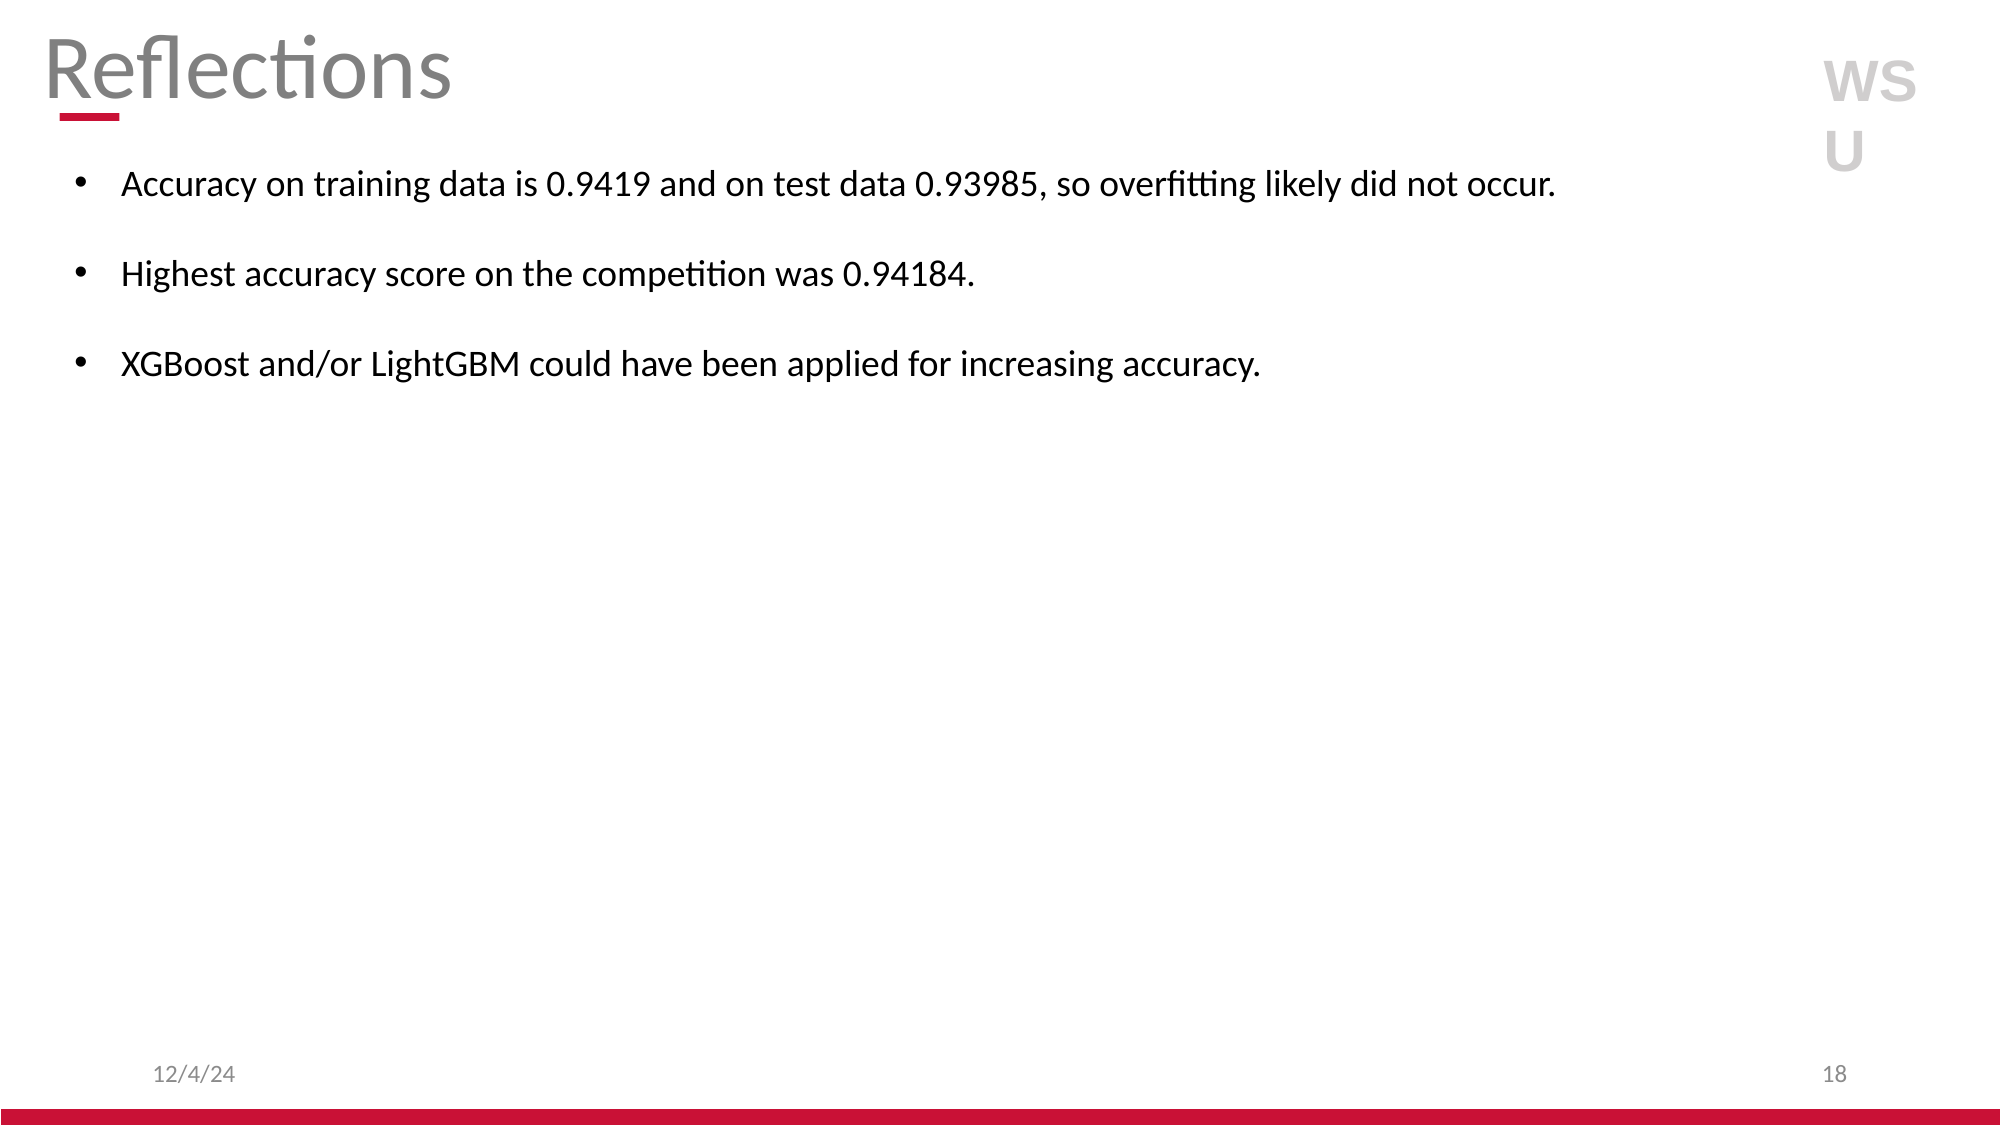

Reflections
WSU

Accuracy on training data is 0.9419 and on test data 0.93985, so overfitting likely did not occur.

Highest accuracy score on the competition was 0.94184.

XGBoost and/or LightGBM could have been applied for increasing accuracy.

12/4/24
18